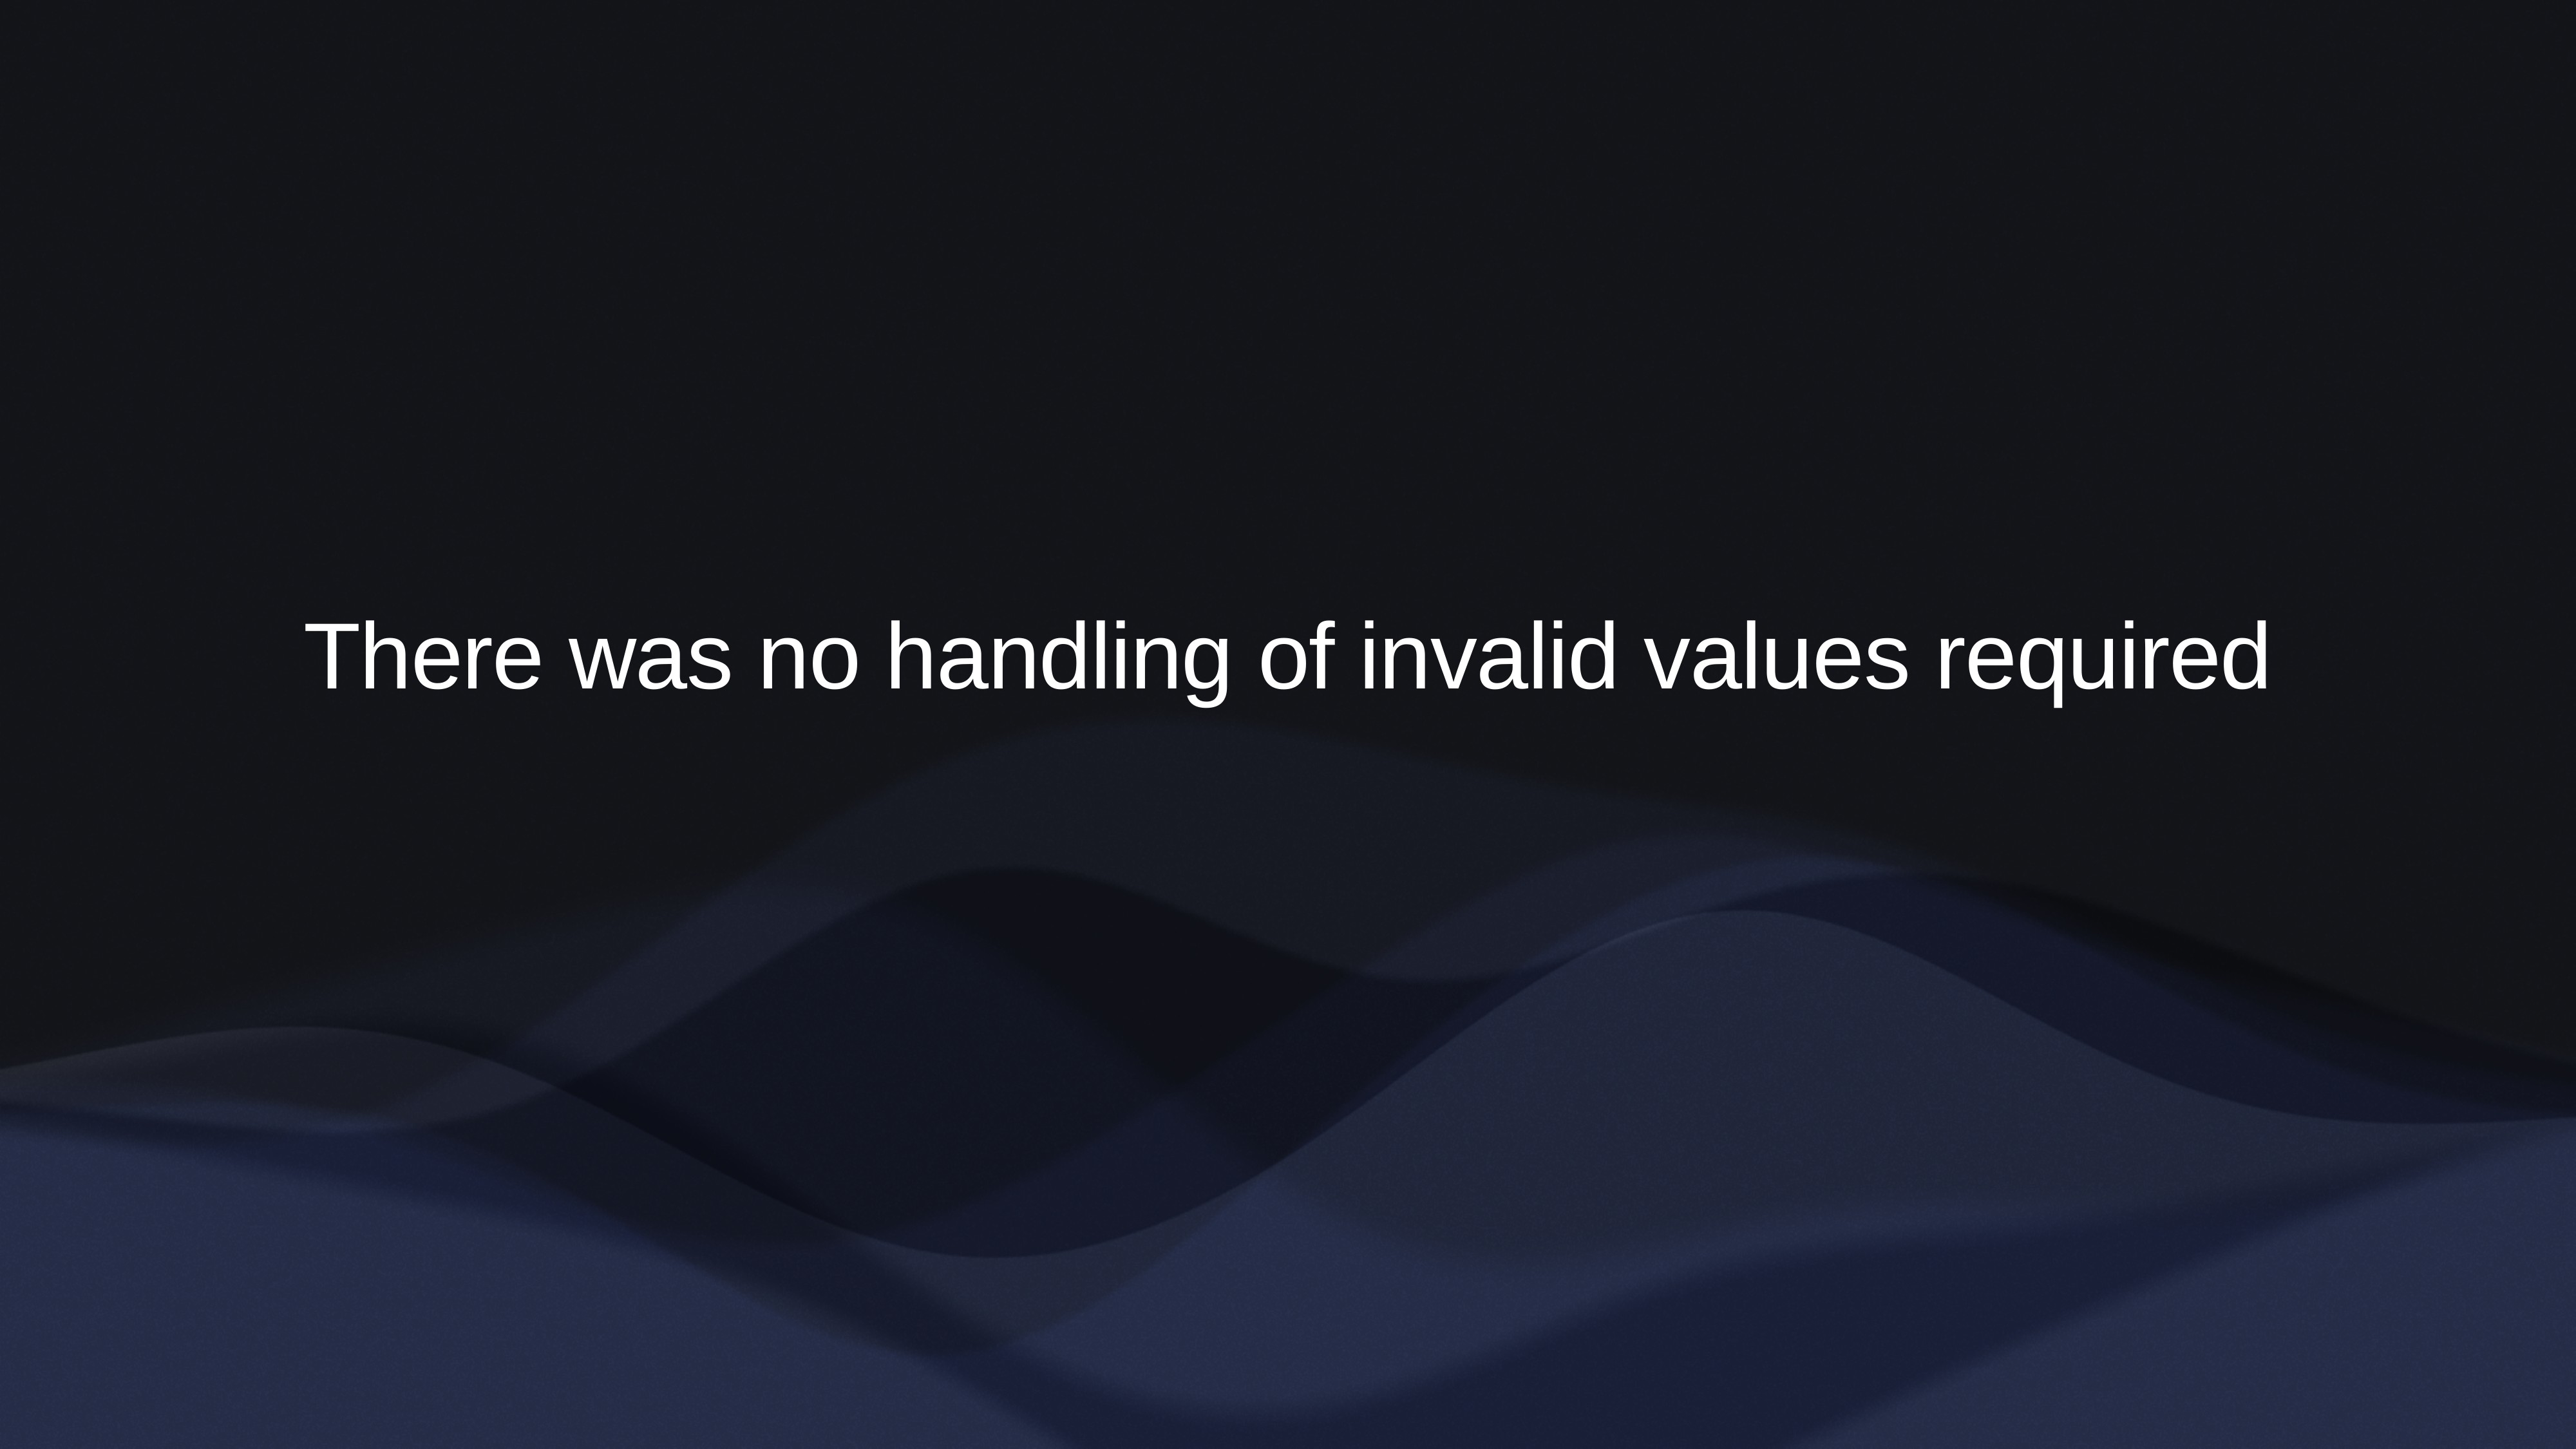

# There was no handling of invalid values required